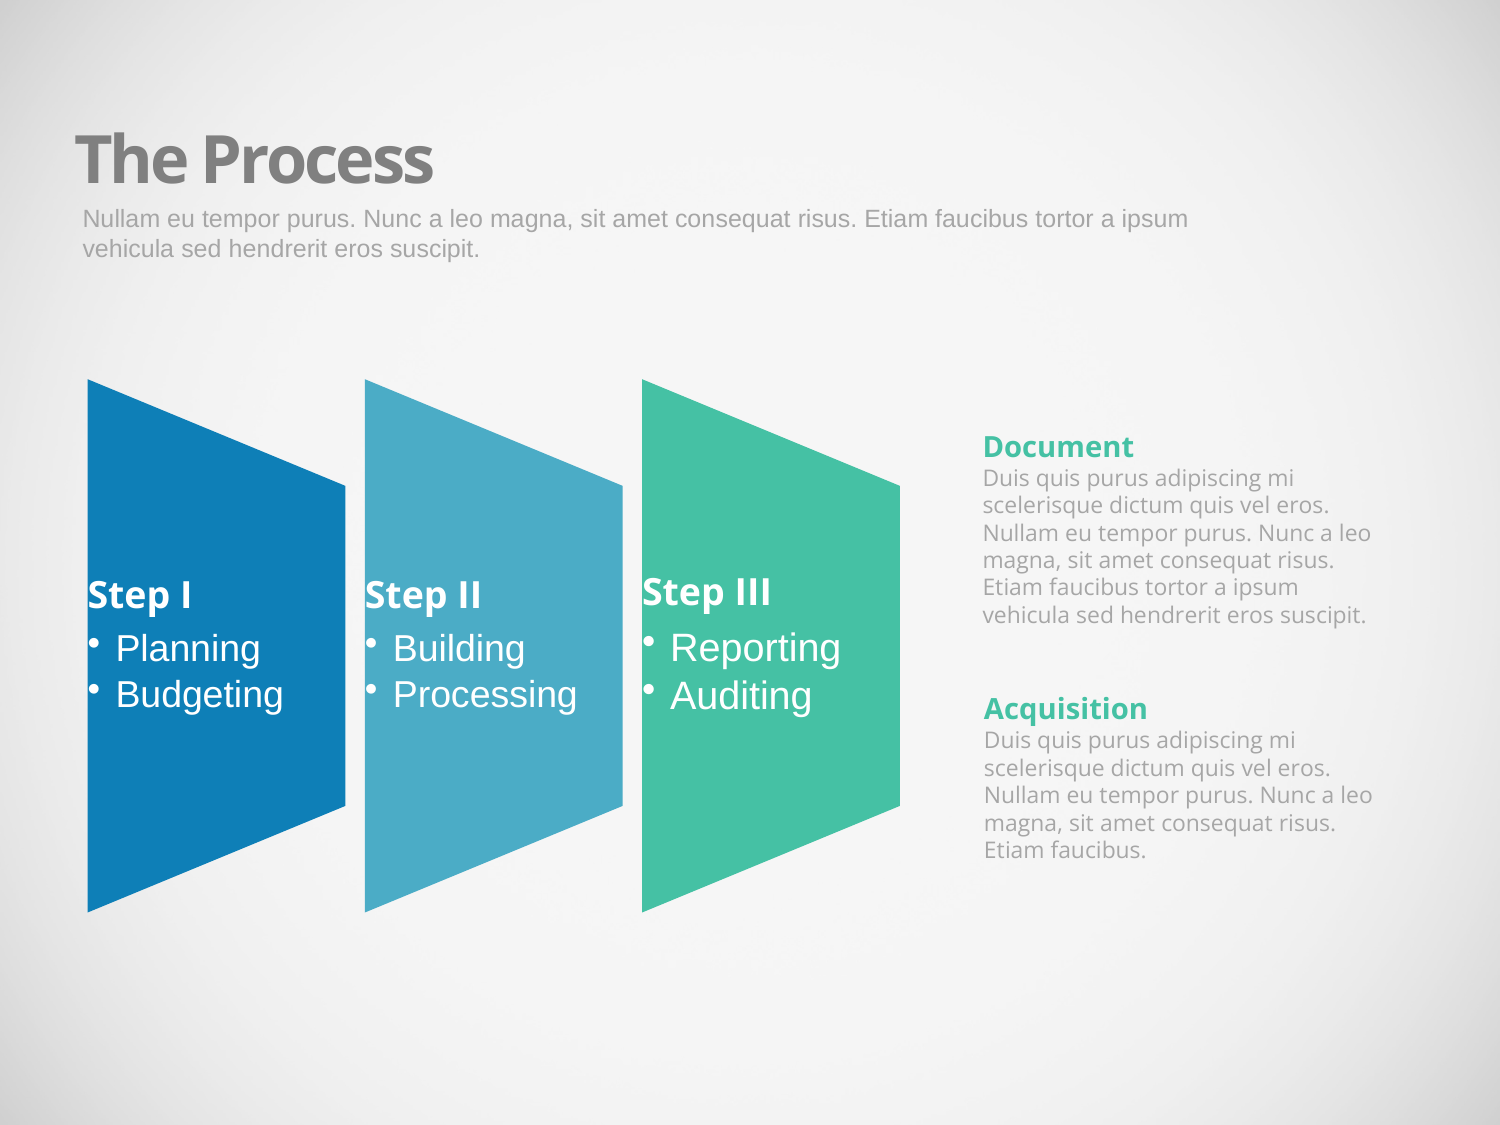

The Process
Nullam eu tempor purus. Nunc a leo magna, sit amet consequat risus. Etiam faucibus tortor a ipsum vehicula sed hendrerit eros suscipit.
Step I
Planning
Budgeting
Step II
Building
Processing
Step III
Reporting
Auditing
Document
Duis quis purus adipiscing mi scelerisque dictum quis vel eros. Nullam eu tempor purus. Nunc a leo magna, sit amet consequat risus. Etiam faucibus tortor a ipsum vehicula sed hendrerit eros suscipit.
Acquisition
Duis quis purus adipiscing mi scelerisque dictum quis vel eros. Nullam eu tempor purus. Nunc a leo magna, sit amet consequat risus. Etiam faucibus.